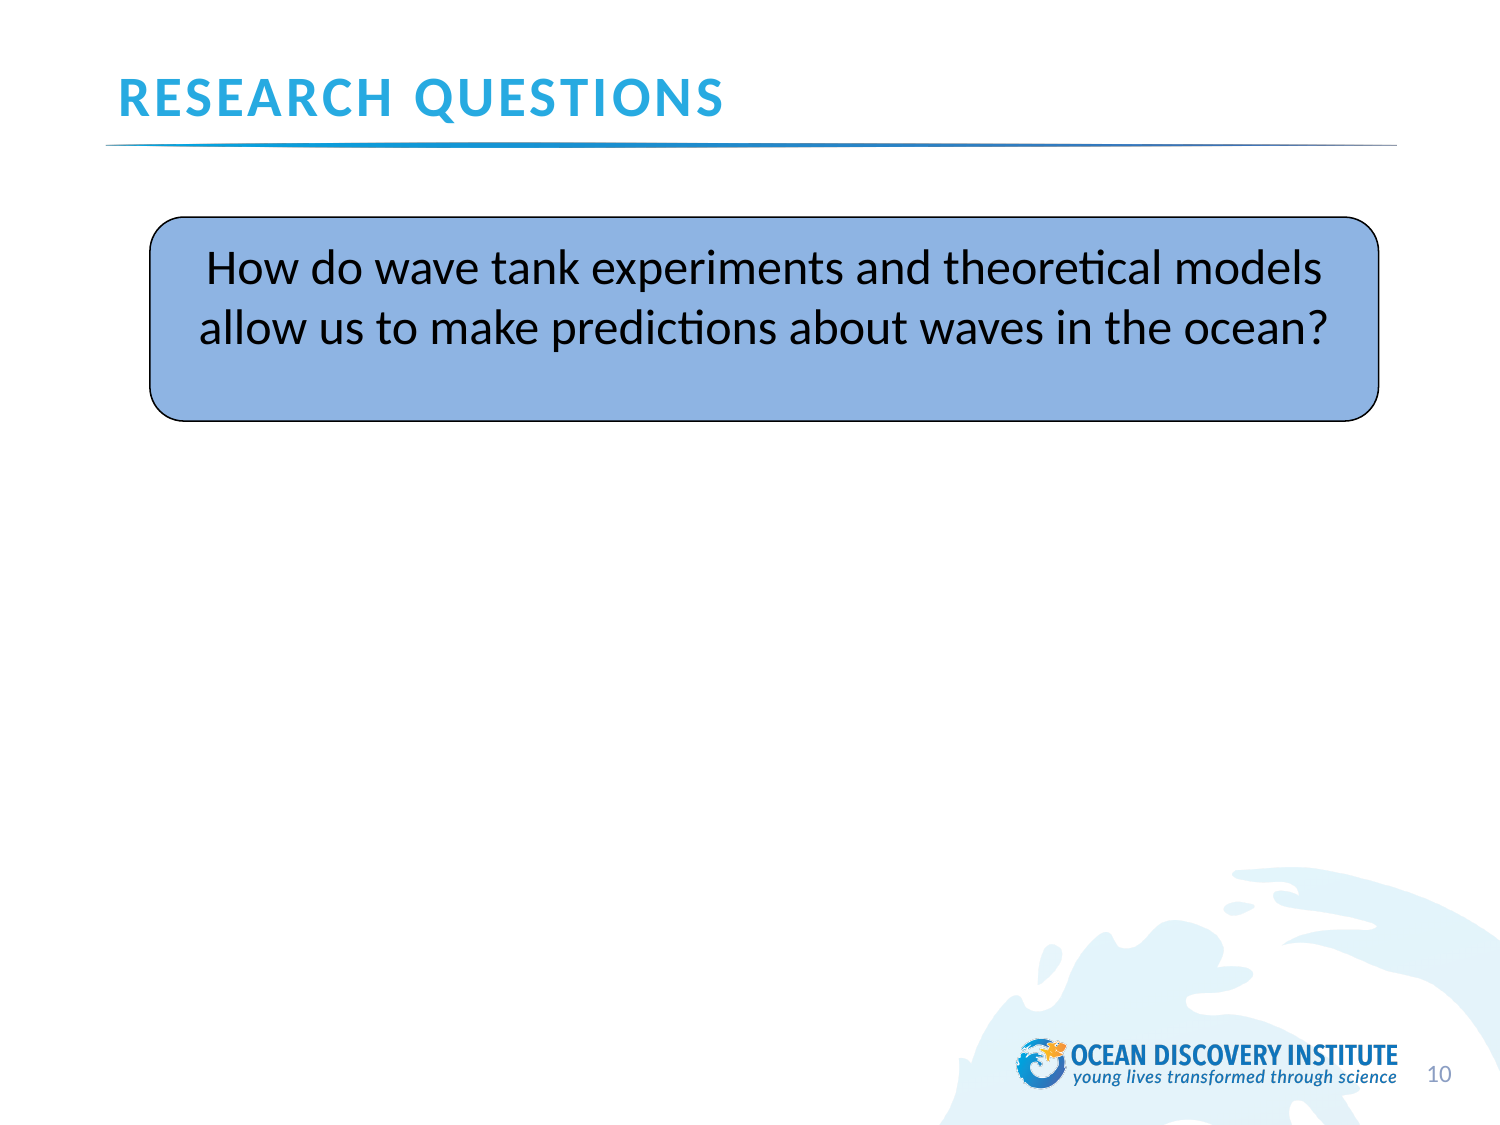

# Research Questions
How do wave tank experiments and theoretical models allow us to make predictions about waves in the ocean?
10